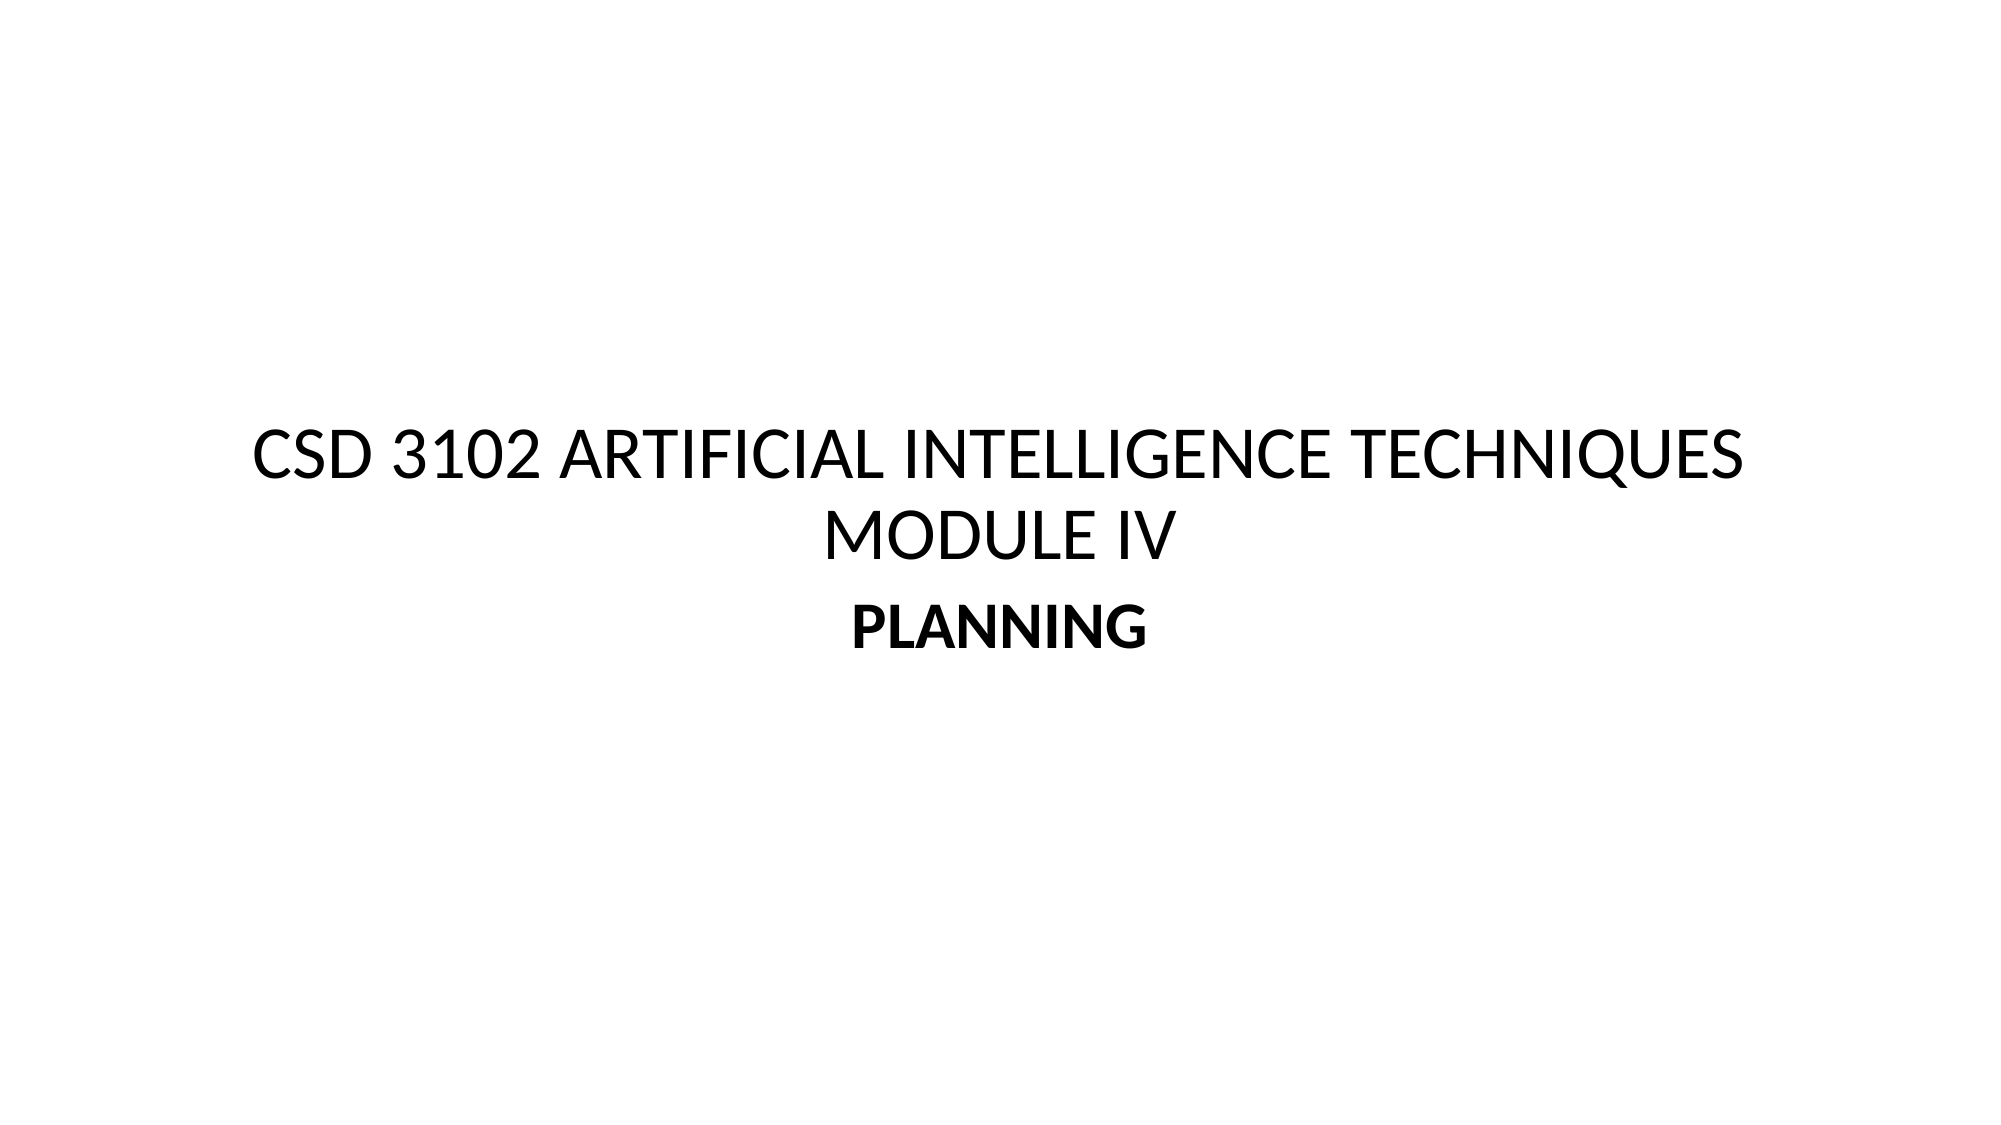

# CSD 3102 ARTIFICIAL INTELLIGENCE TECHNIQUES MODULE IV
PLANNING